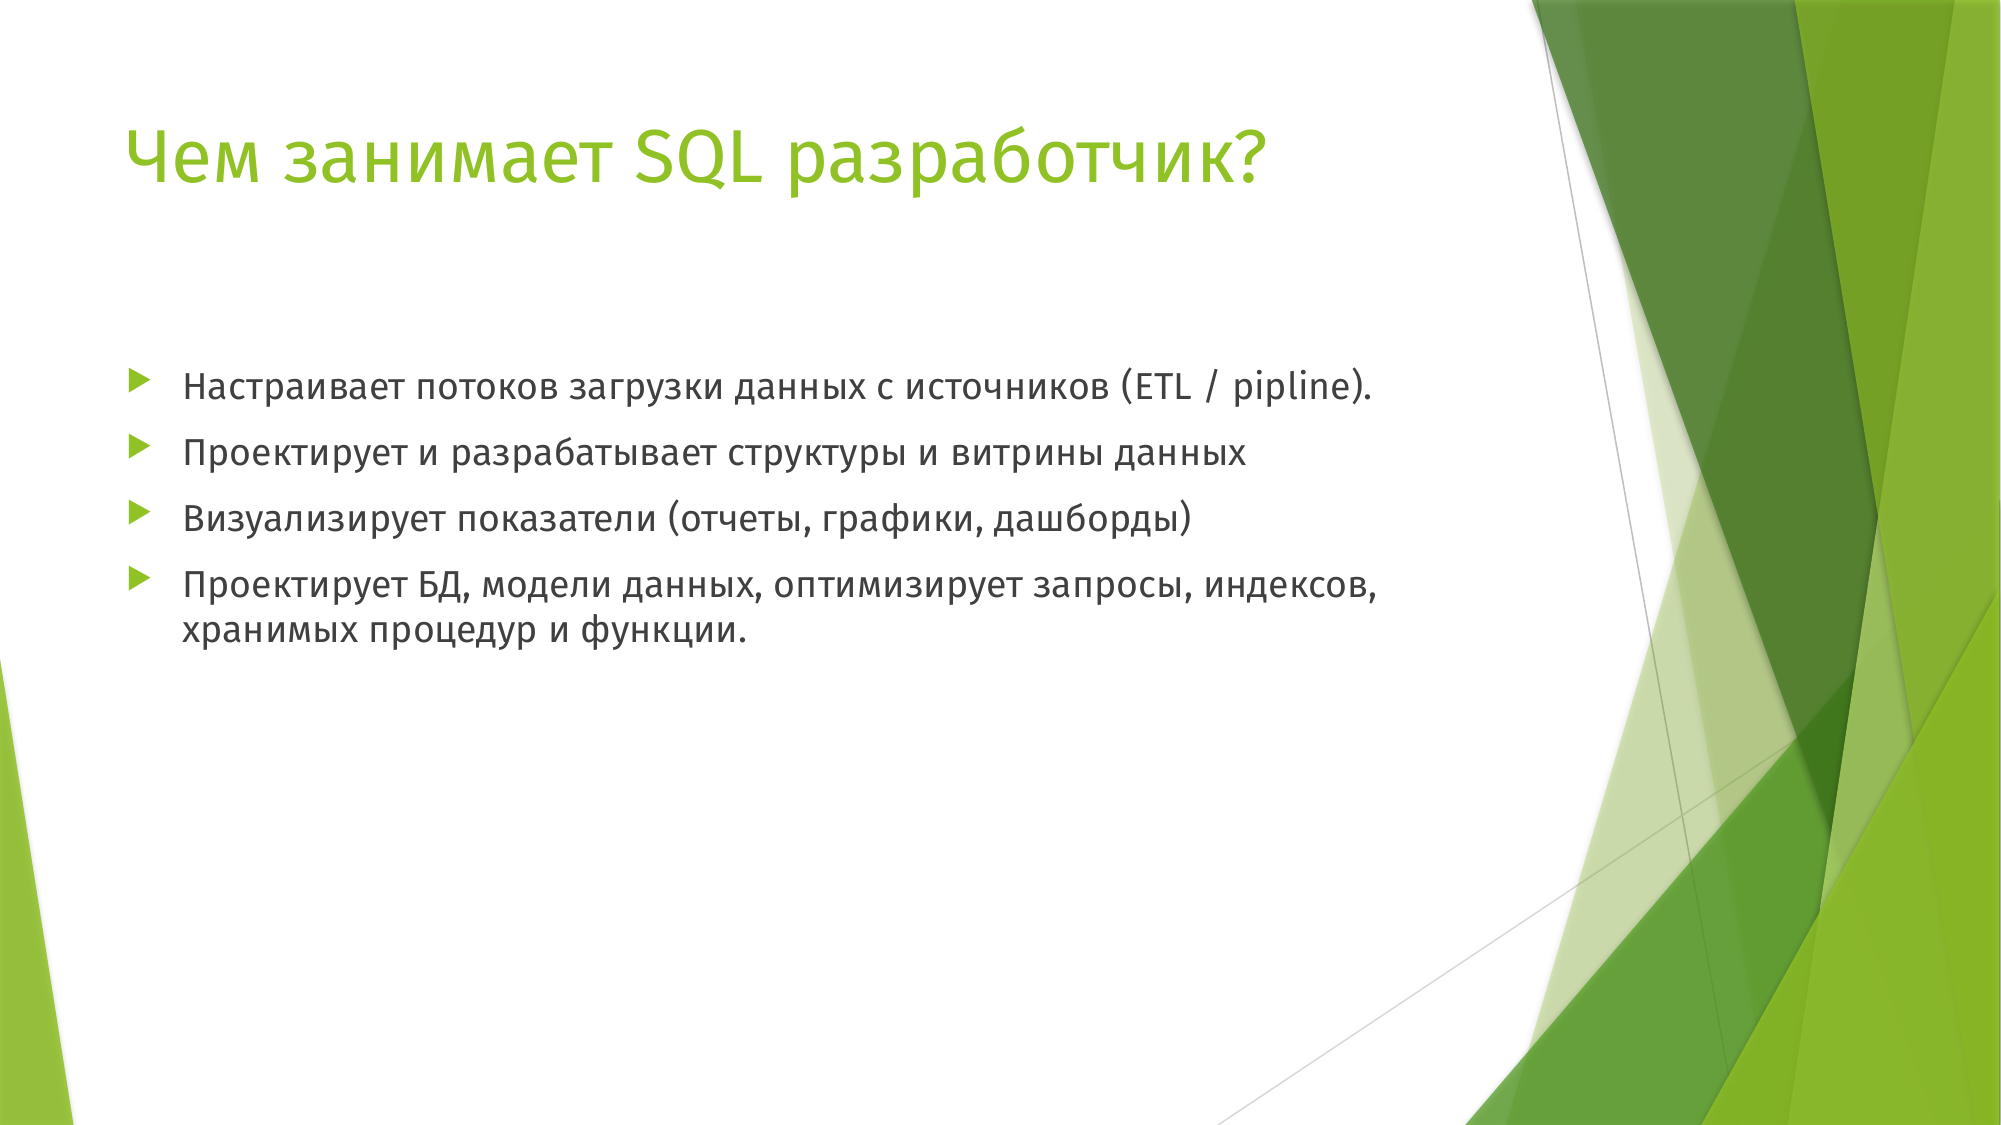

# Чем занимает SQL разработчик?
Настраивает потоков загрузки данных с источников (ETL / pipline).
Проектирует и разрабатывает структуры и витрины данных
Визуализирует показатели (отчеты, графики, дашборды)
Проектирует БД, модели данных, оптимизирует запросы, индексов, хранимых процедур и функции.